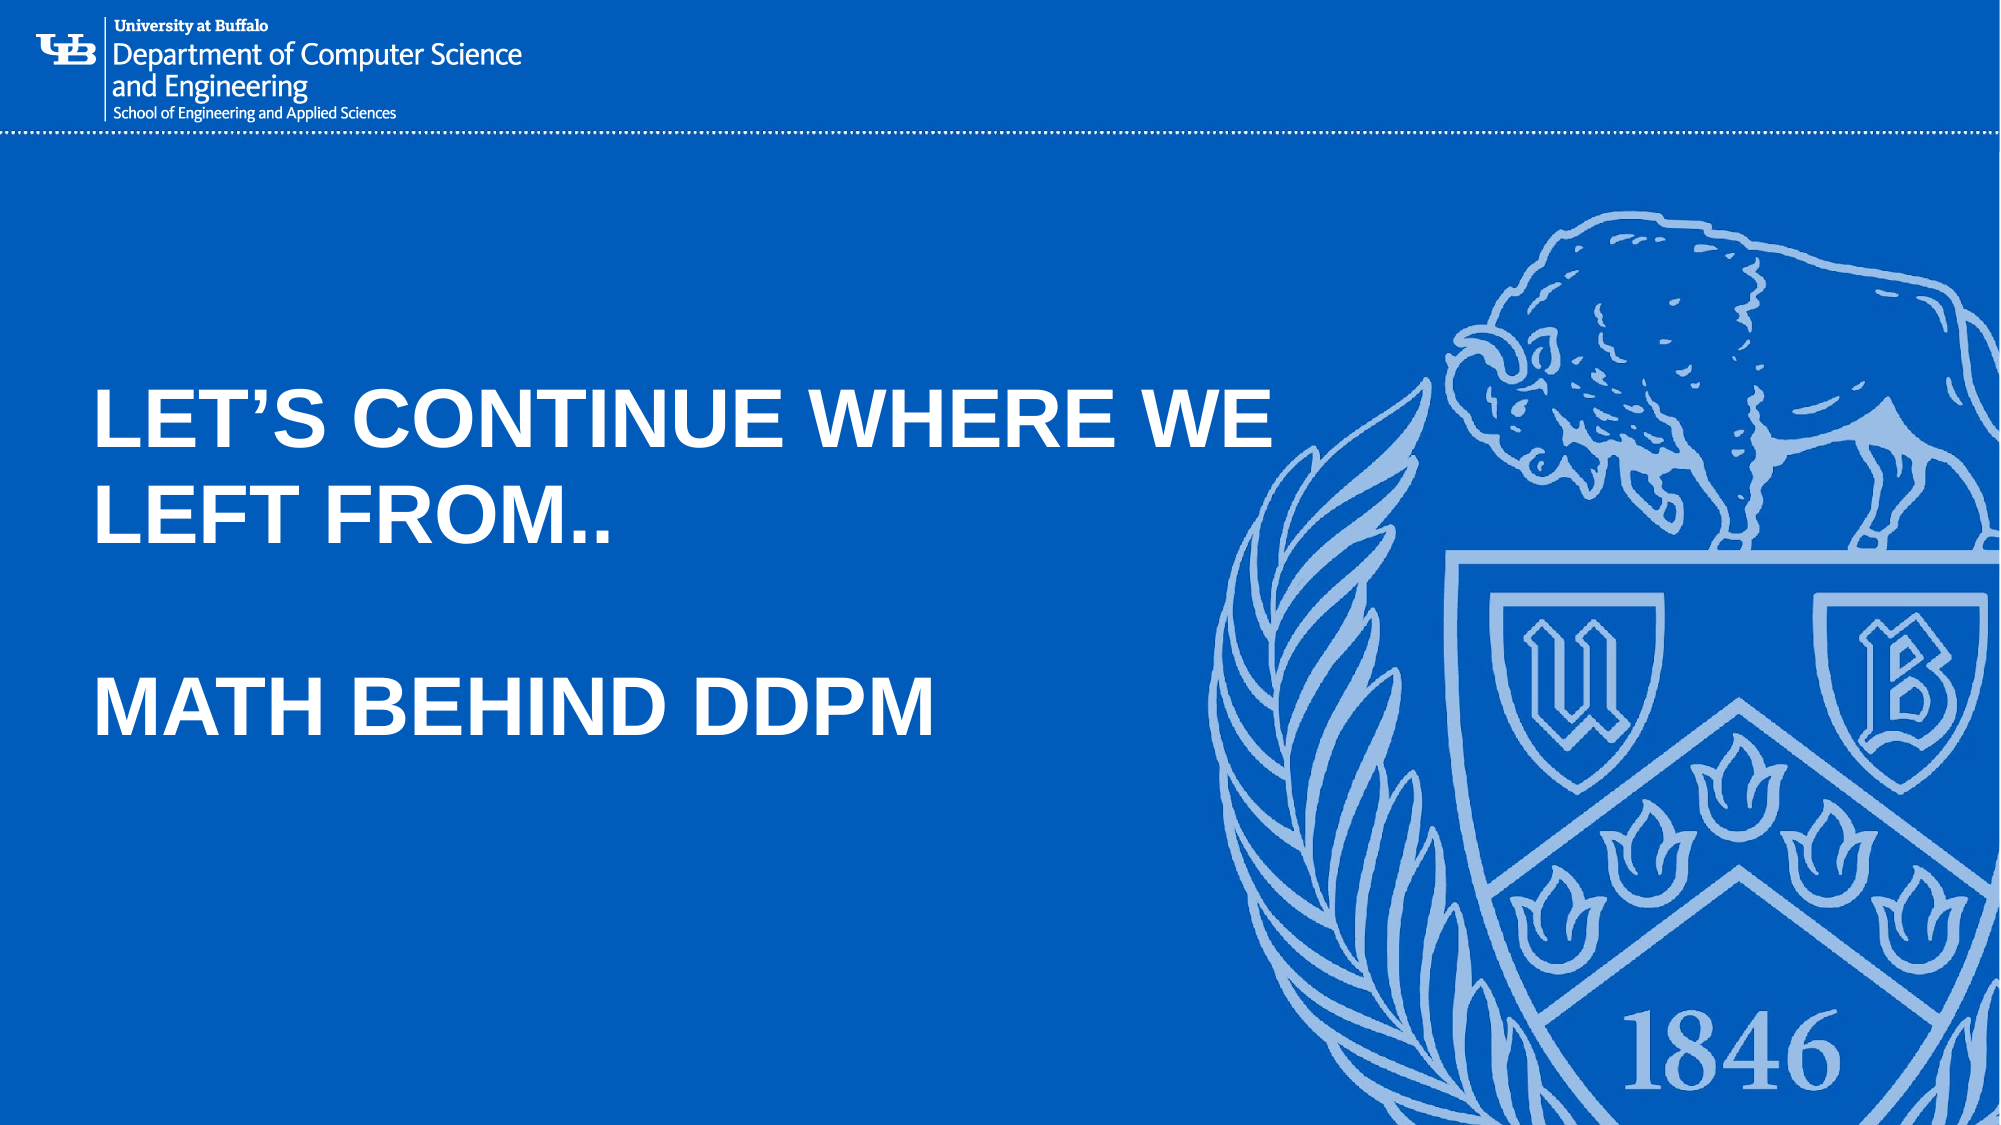

# LET’S CONTINUE WHERE WE LEFT FROM..

MATH BEHIND DDPM